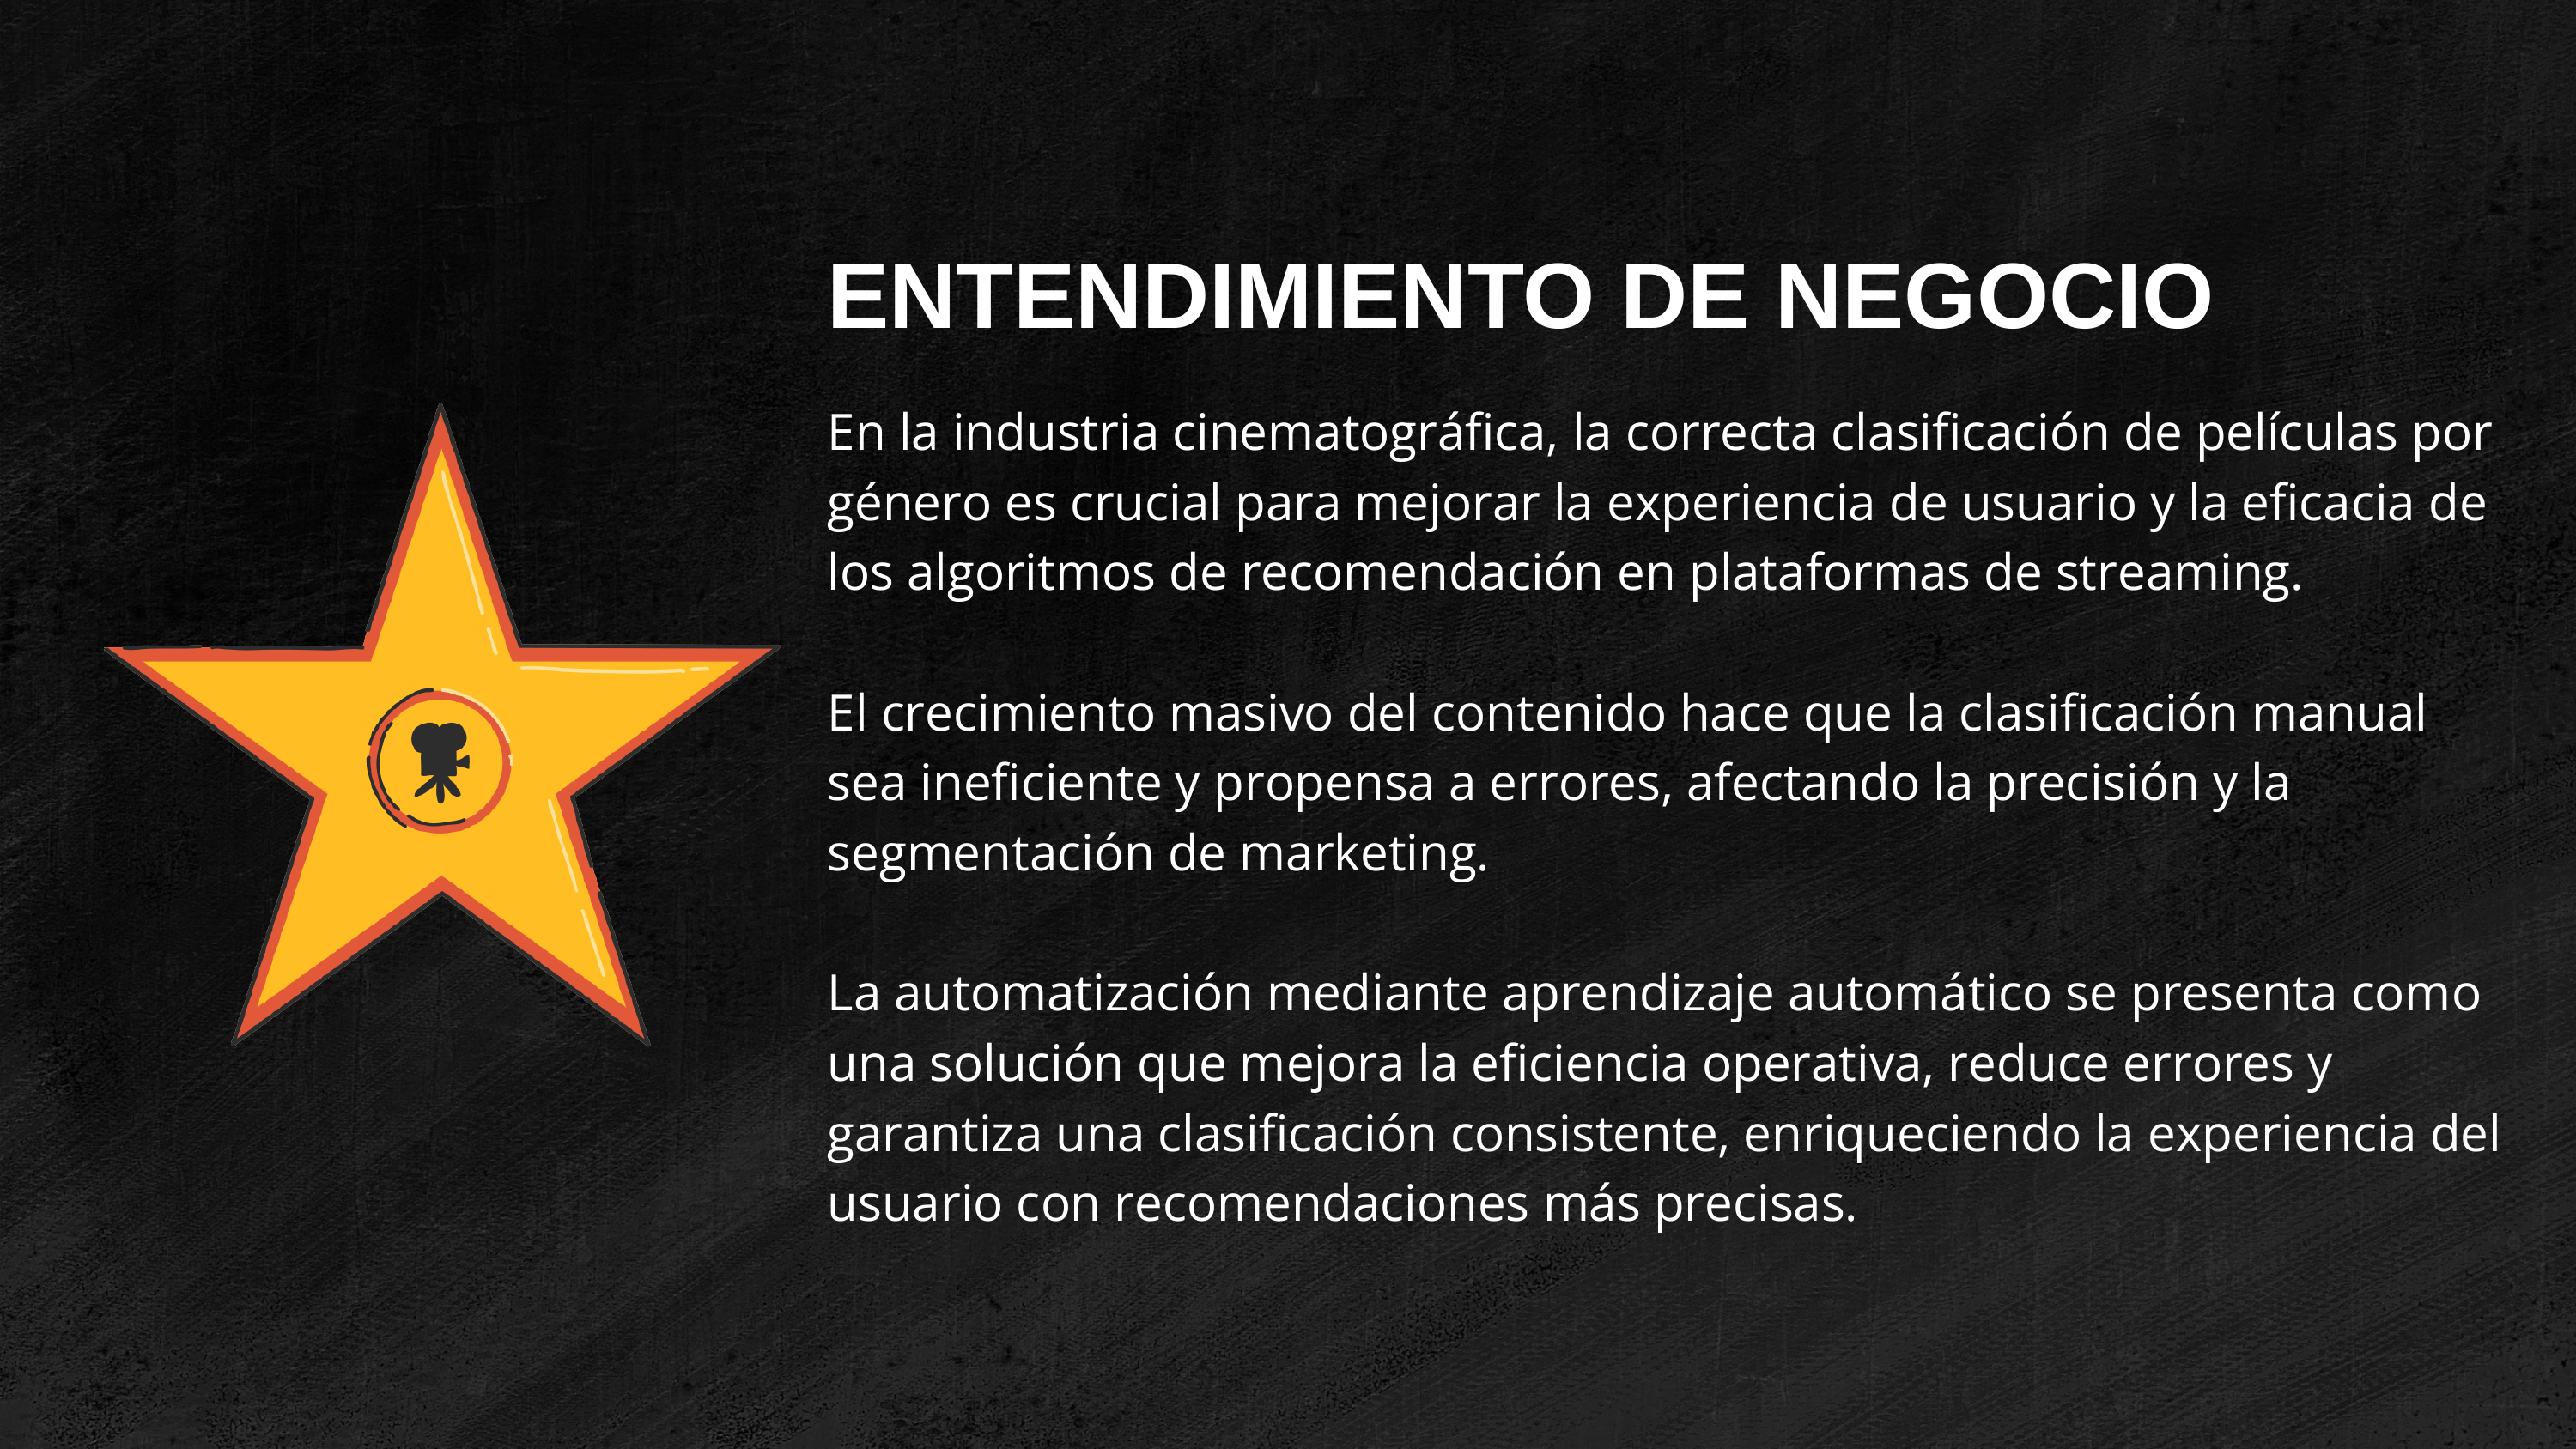

ENTENDIMIENTO DE NEGOCIO
En la industria cinematográfica, la correcta clasificación de películas por género es crucial para mejorar la experiencia de usuario y la eficacia de los algoritmos de recomendación en plataformas de streaming.

El crecimiento masivo del contenido hace que la clasificación manual sea ineficiente y propensa a errores, afectando la precisión y la segmentación de marketing.

La automatización mediante aprendizaje automático se presenta como una solución que mejora la eficiencia operativa, reduce errores y garantiza una clasificación consistente, enriqueciendo la experiencia del usuario con recomendaciones más precisas.